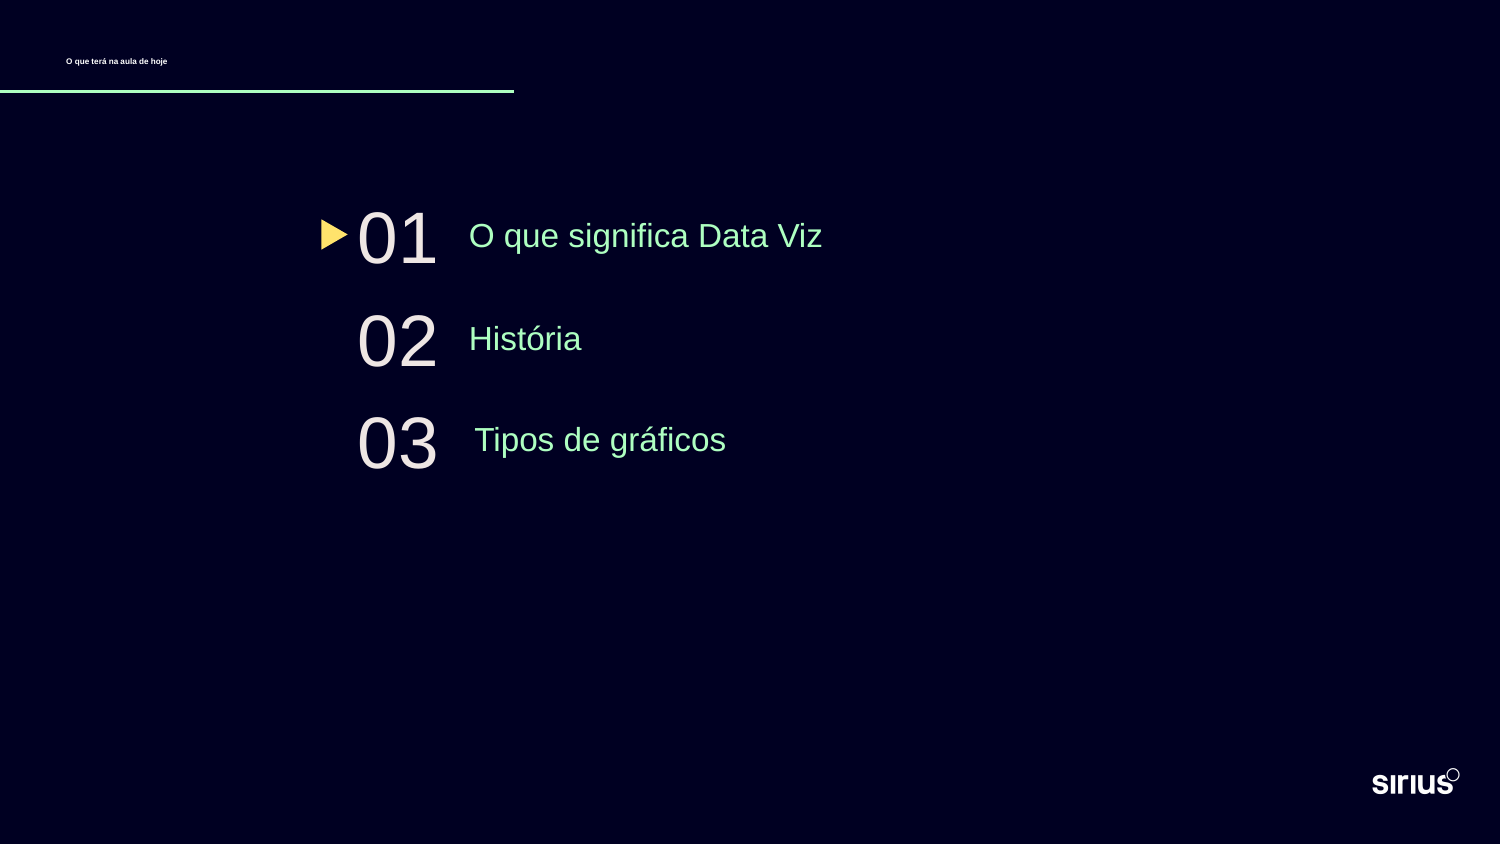

# O que terá na aula de hoje
01
O que significa Data Viz

02
História
03
Tipos de gráficos